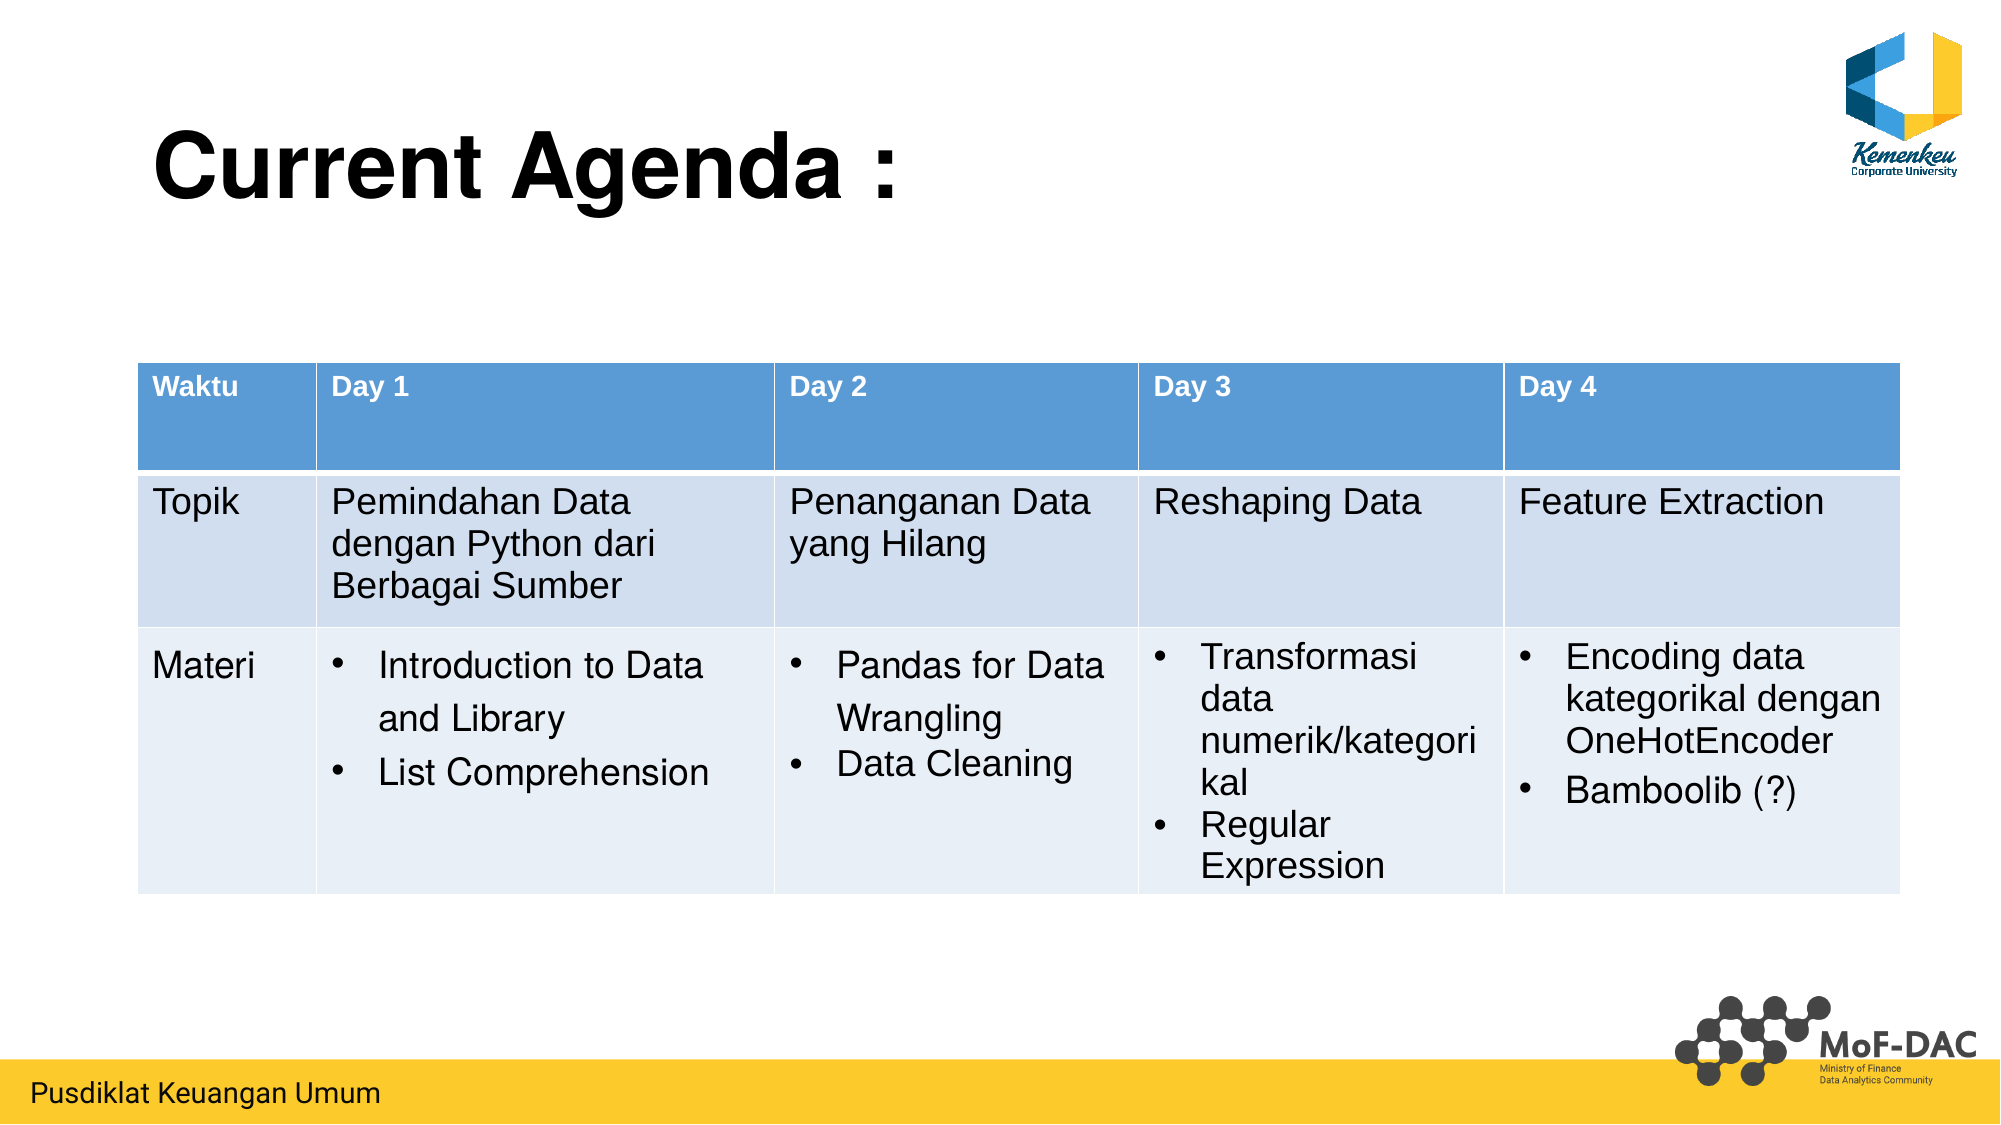

# Current Agenda :
| Waktu | Day 1 | Day 2 | Day 3 | Day 4 |
| --- | --- | --- | --- | --- |
| Topik | Pemindahan Data dengan Python dari Berbagai Sumber | Penanganan Data yang Hilang | Reshaping Data | Feature Extraction |
| Materi | Introduction to Data and Library List Comprehension | Pandas for Data Wrangling Data Cleaning | Transformasi data numerik/kategorikal Regular Expression | Encoding data kategorikal dengan OneHotEncoder Bamboolib (?) |